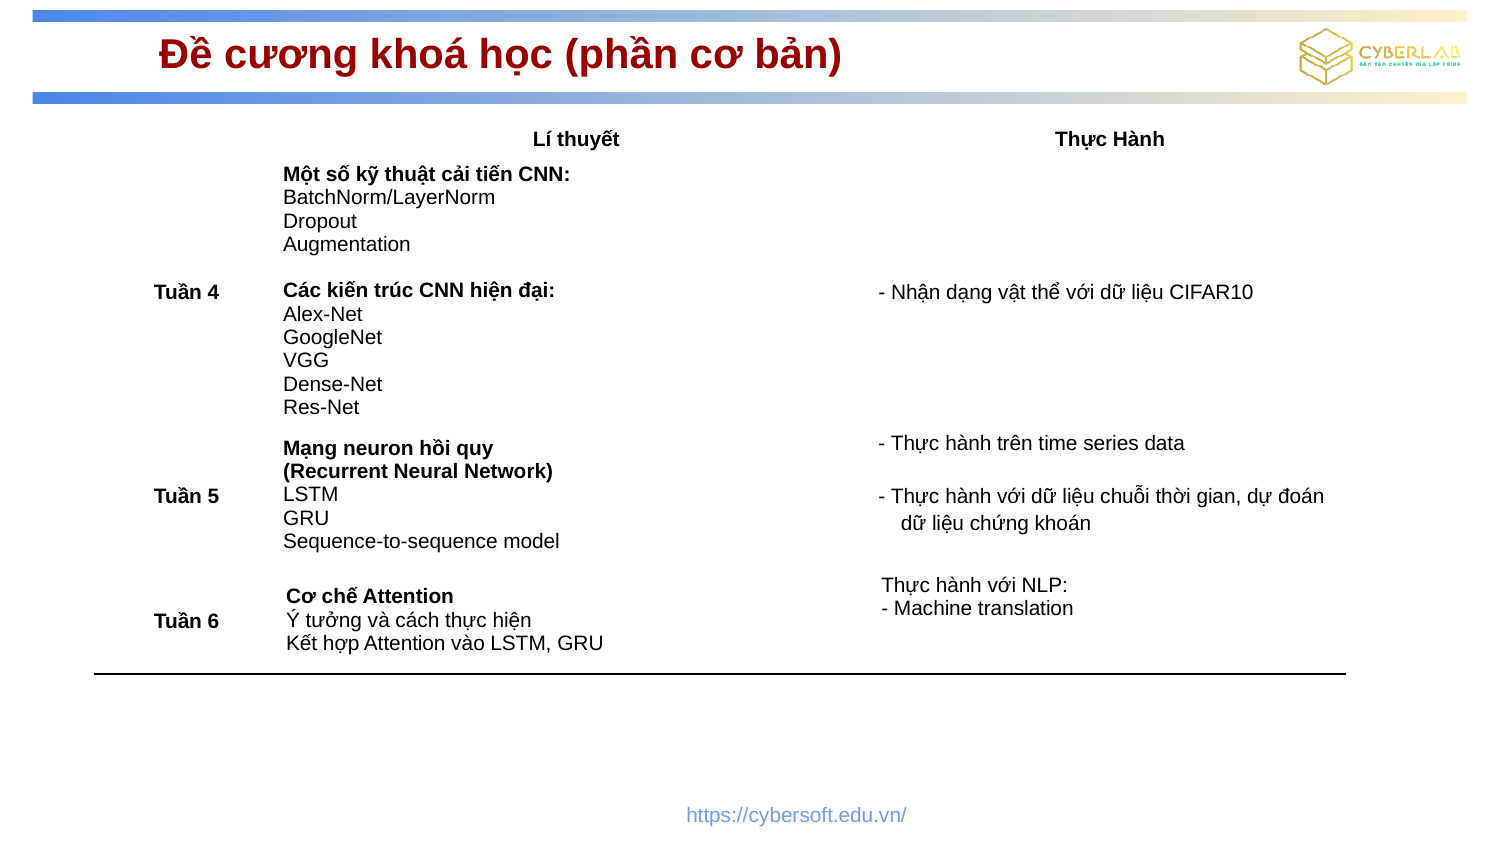

# Đề cương khoá học (phần cơ bản)
|  | Lí thuyết | Thực Hành |
| --- | --- | --- |
| Tuần 4 | Một số kỹ thuật cải tiến CNN: BatchNorm/LayerNorm Dropout Augmentation Các kiến trúc CNN hiện đại: Alex-Net GoogleNet VGG Dense-Net Res-Net | - Nhận dạng vật thể với dữ liệu CIFAR10 |
| Tuần 5 | Mạng neuron hồi quy (Recurrent Neural Network) LSTM GRU Sequence-to-sequence model | - Thực hành trên time series data - Thực hành với dữ liệu chuỗi thời gian, dự đoán dữ liệu chứng khoán |
| Tuần 6 | Cơ chế Attention Ý tưởng và cách thực hiện Kết hợp Attention vào LSTM, GRU | Thực hành với NLP: - Machine translation |